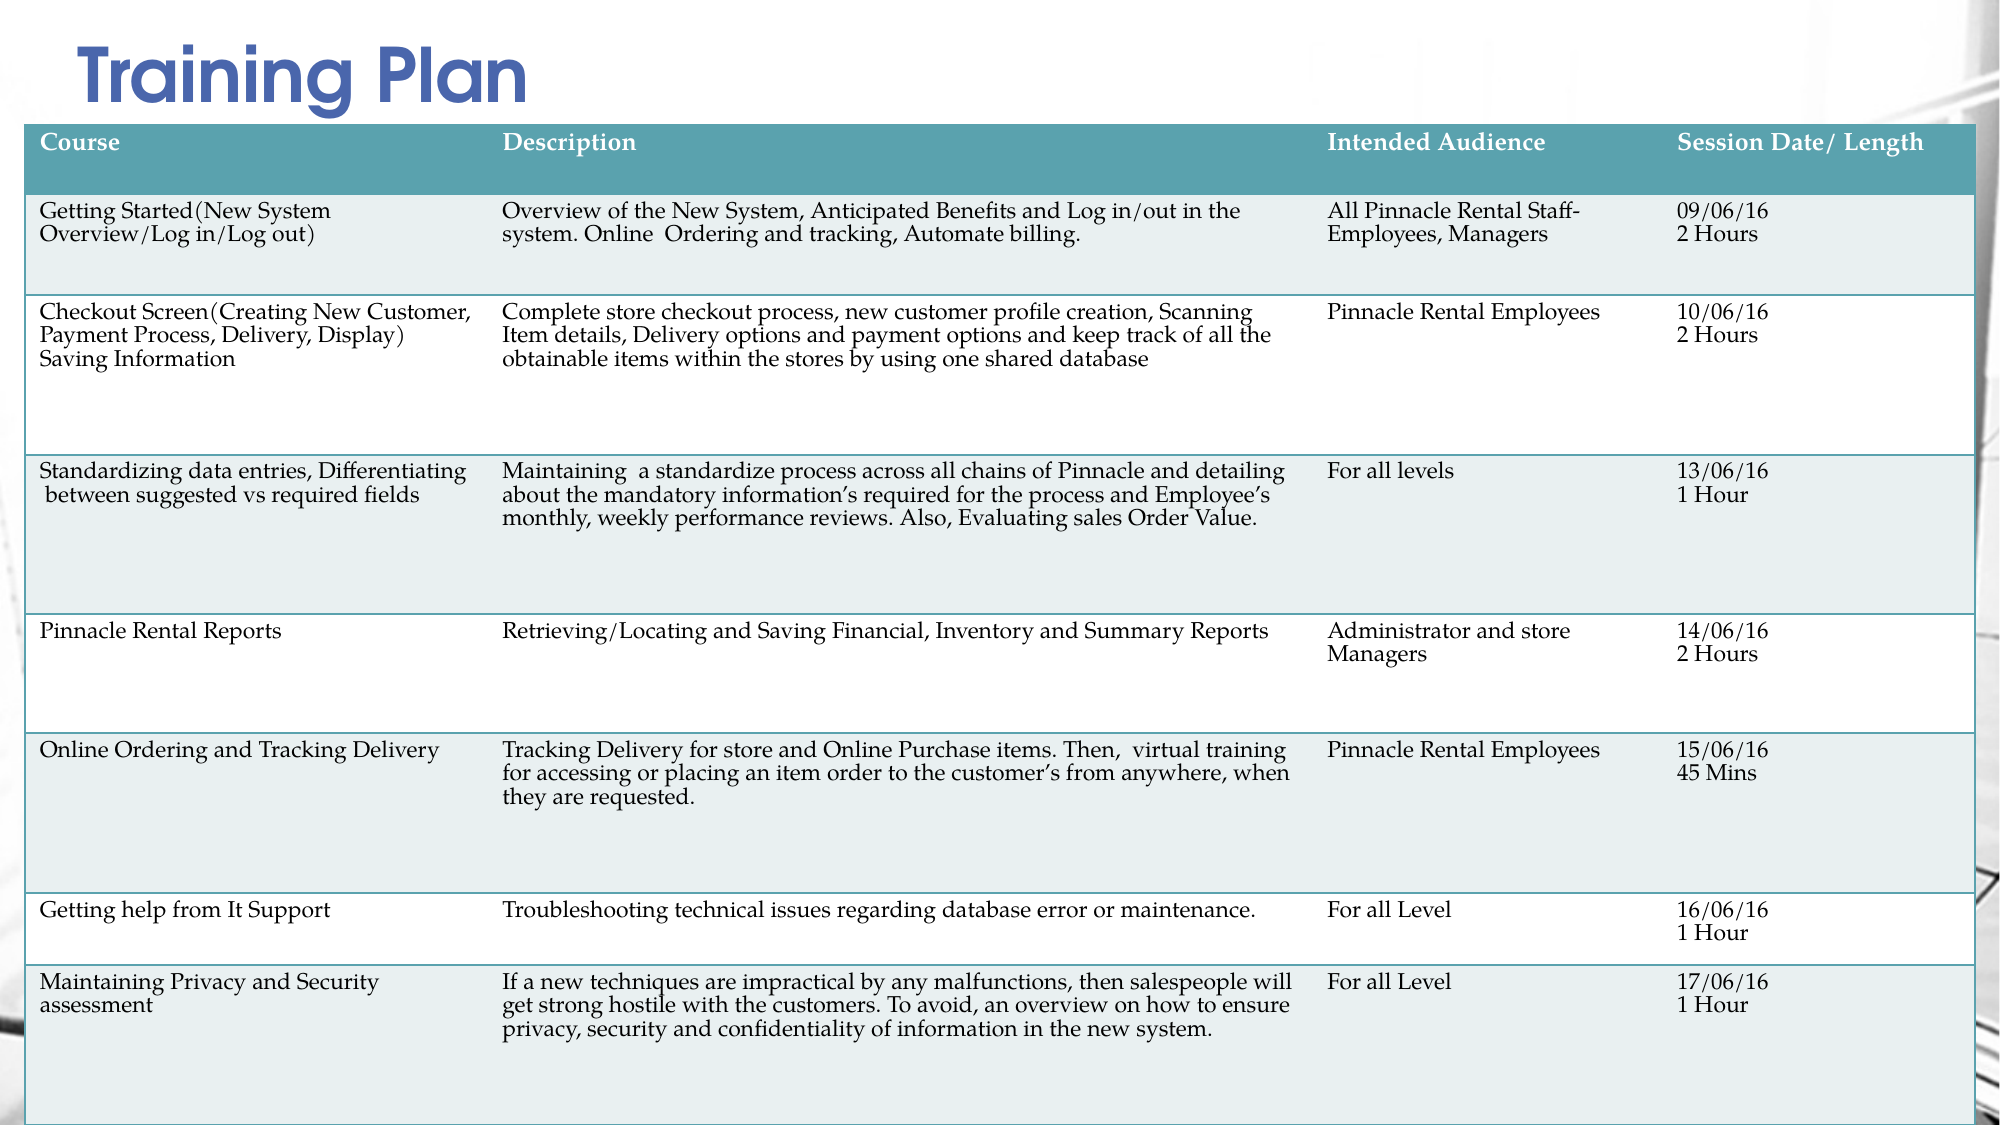

# Training Plan
| Course | Description | Intended Audience | Session Date/ Length |
| --- | --- | --- | --- |
| Getting Started(New System Overview/Log in/Log out) | Overview of the New System, Anticipated Benefits and Log in/out in the system. Online Ordering and tracking, Automate billing. | All Pinnacle Rental Staff- Employees, Managers | 09/06/16 2 Hours |
| Checkout Screen(Creating New Customer, Payment Process, Delivery, Display) Saving Information | Complete store checkout process, new customer profile creation, Scanning Item details, Delivery options and payment options and keep track of all the obtainable items within the stores by using one shared database | Pinnacle Rental Employees | 10/06/16 2 Hours |
| Standardizing data entries, Differentiating between suggested vs required fields | Maintaining a standardize process across all chains of Pinnacle and detailing about the mandatory information’s required for the process and Employee’s monthly, weekly performance reviews. Also, Evaluating sales Order Value. | For all levels | 13/06/16 1 Hour |
| Pinnacle Rental Reports | Retrieving/Locating and Saving Financial, Inventory and Summary Reports | Administrator and store Managers | 14/06/16 2 Hours |
| Online Ordering and Tracking Delivery | Tracking Delivery for store and Online Purchase items. Then, virtual training for accessing or placing an item order to the customer’s from anywhere, when they are requested. | Pinnacle Rental Employees | 15/06/16 45 Mins |
| Getting help from It Support | Troubleshooting technical issues regarding database error or maintenance. | For all Level | 16/06/16 1 Hour |
| Maintaining Privacy and Security assessment | If a new techniques are impractical by any malfunctions, then salespeople will get strong hostile with the customers. To avoid, an overview on how to ensure privacy, security and confidentiality of information in the new system. | For all Level | 17/06/16 1 Hour |